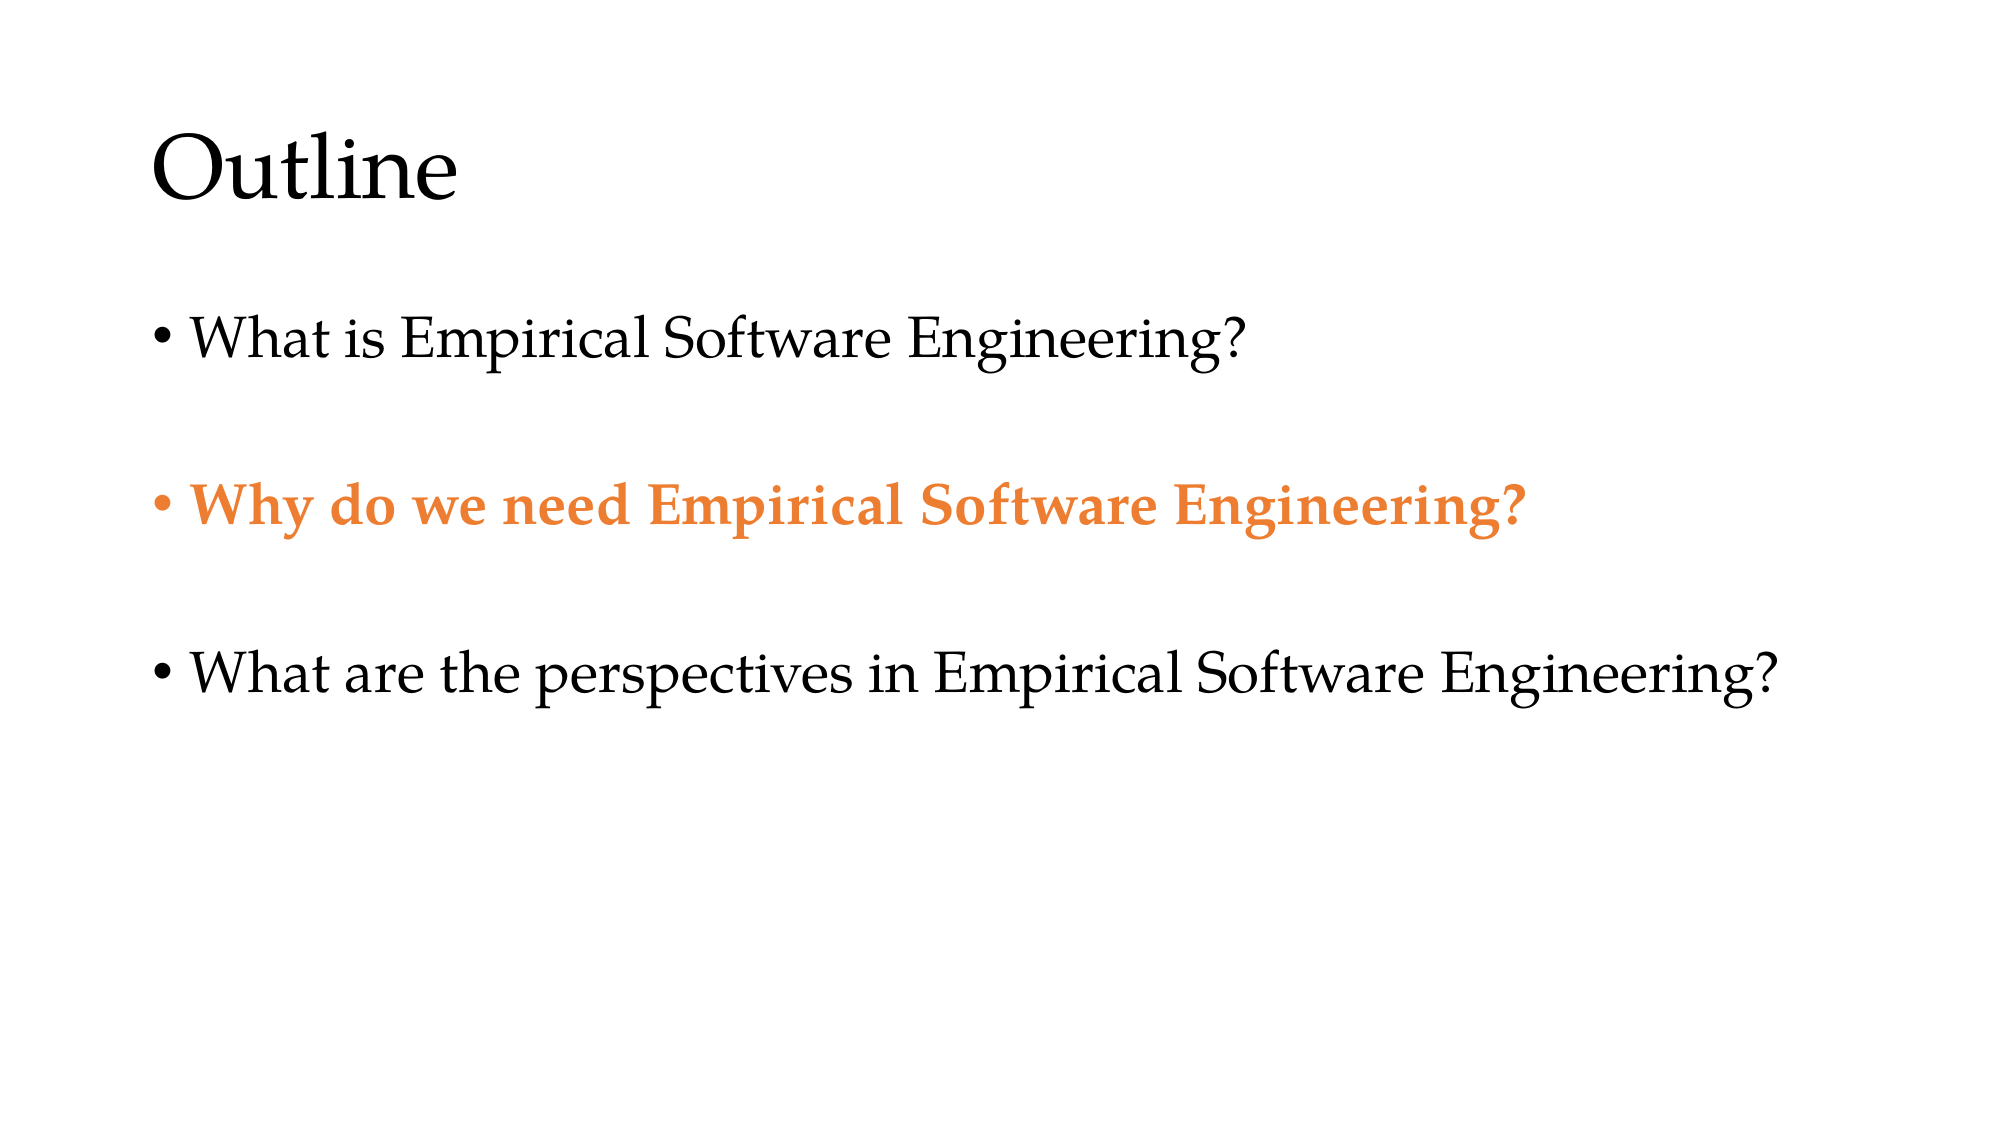

# Outline
What is Empirical Software Engineering?

Why do we need Empirical Software Engineering?

What are the perspectives in Empirical Software Engineering?